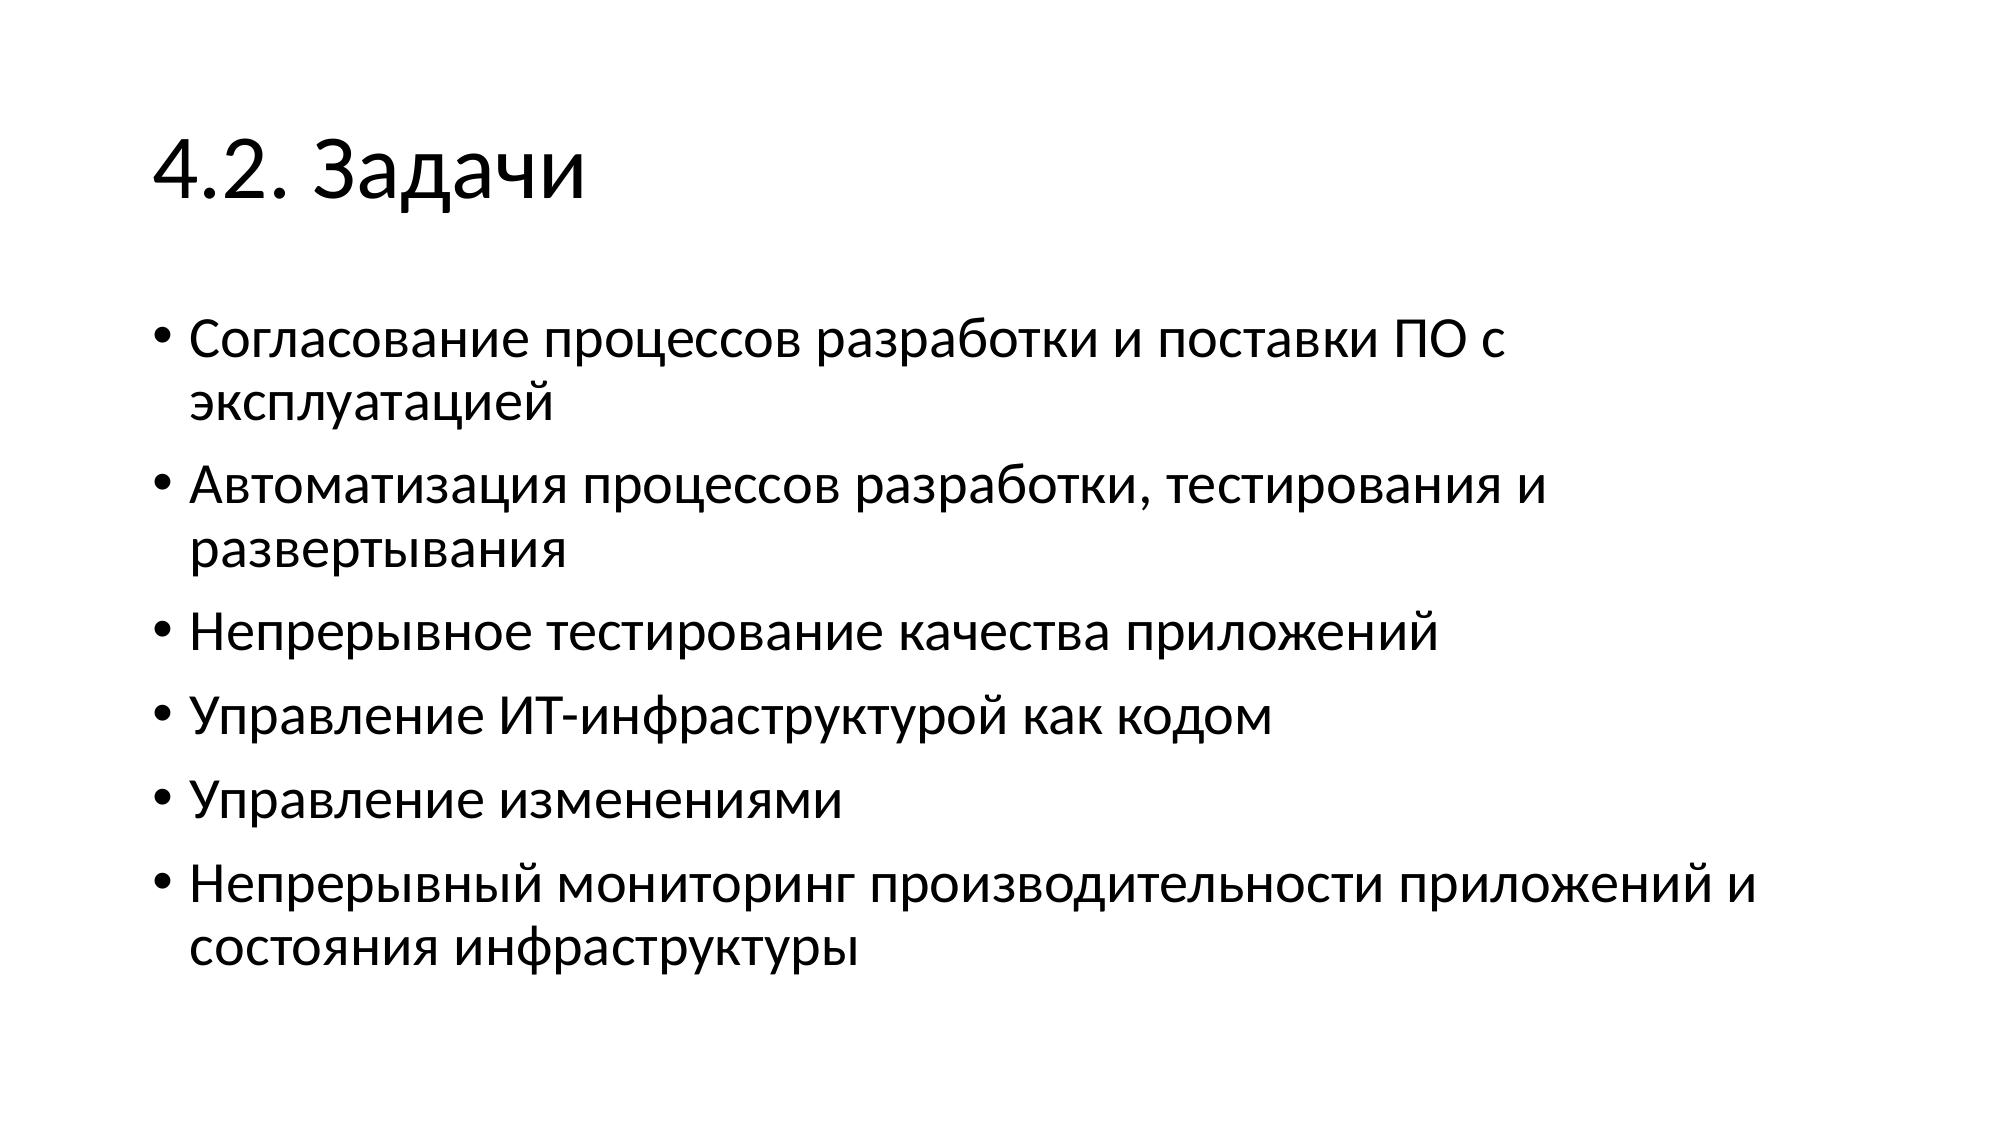

# 4.2. Задачи
Согласование процессов разработки и поставки ПО с эксплуатацией
Автоматизация процессов разработки, тестирования и развертывания
Непрерывное тестирование качества приложений
Управление ИТ-инфраструктурой как кодом
Управление изменениями
Непрерывный мониторинг производительности приложений и состояния инфраструктуры